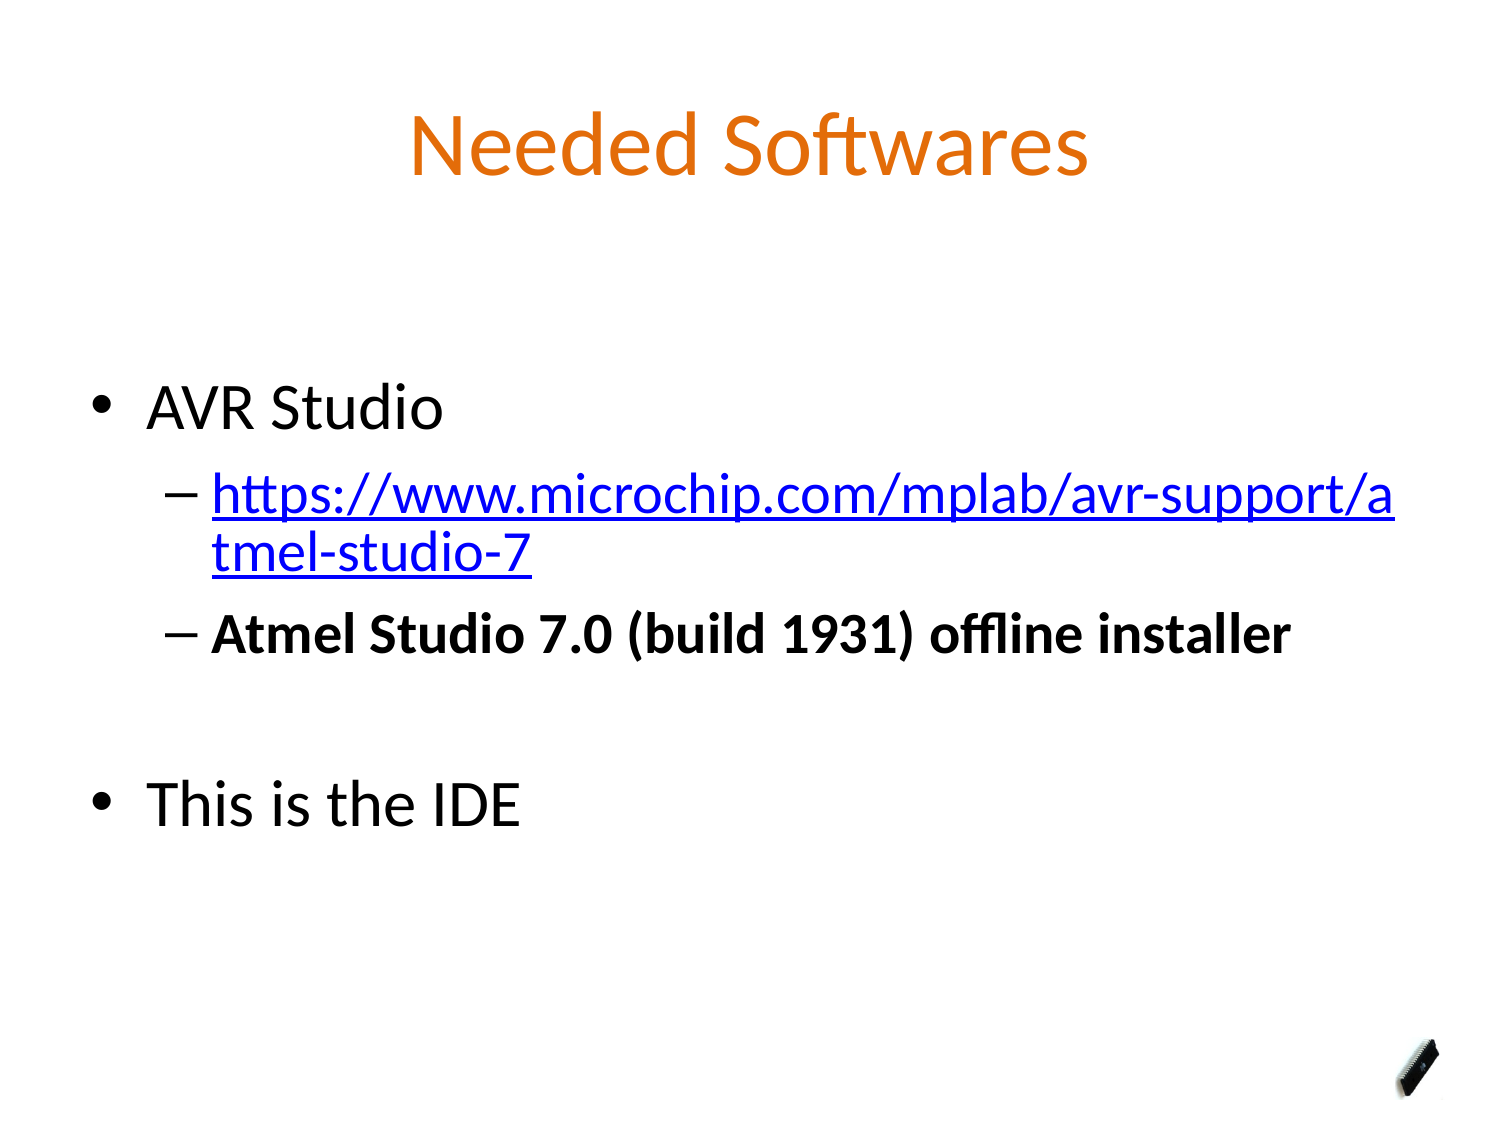

# Needed Softwares

AVR Studio
https://www.microchip.com/mplab/avr-support/atmel-studio-7
Atmel Studio 7.0 (build 1931) offline installer

This is the IDE